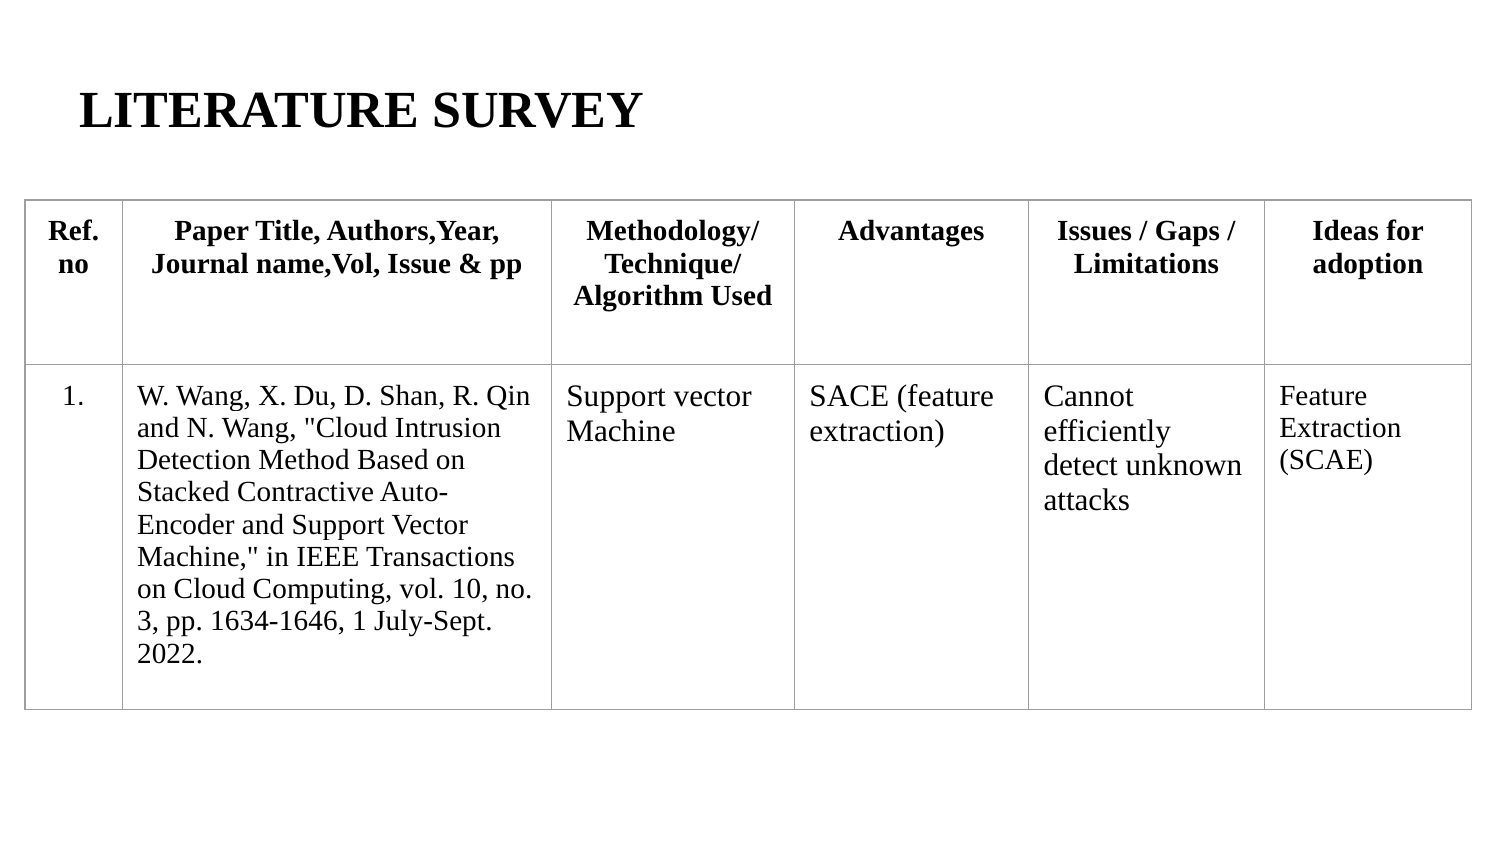

# LITERATURE SURVEY

| Ref. no | Paper Title, Authors,Year, Journal name,Vol, Issue & pp | Methodology/ Technique/ Algorithm Used | Advantages | Issues / Gaps / Limitations | Ideas for adoption |
| --- | --- | --- | --- | --- | --- |
| 1. | W. Wang, X. Du, D. Shan, R. Qin and N. Wang, "Cloud Intrusion Detection Method Based on Stacked Contractive Auto-Encoder and Support Vector Machine," in IEEE Transactions on Cloud Computing, vol. 10, no. 3, pp. 1634-1646, 1 July-Sept. 2022. | Support vector Machine | SACE (feature extraction) | Cannot efficiently detect unknown attacks | Feature Extraction (SCAE) |